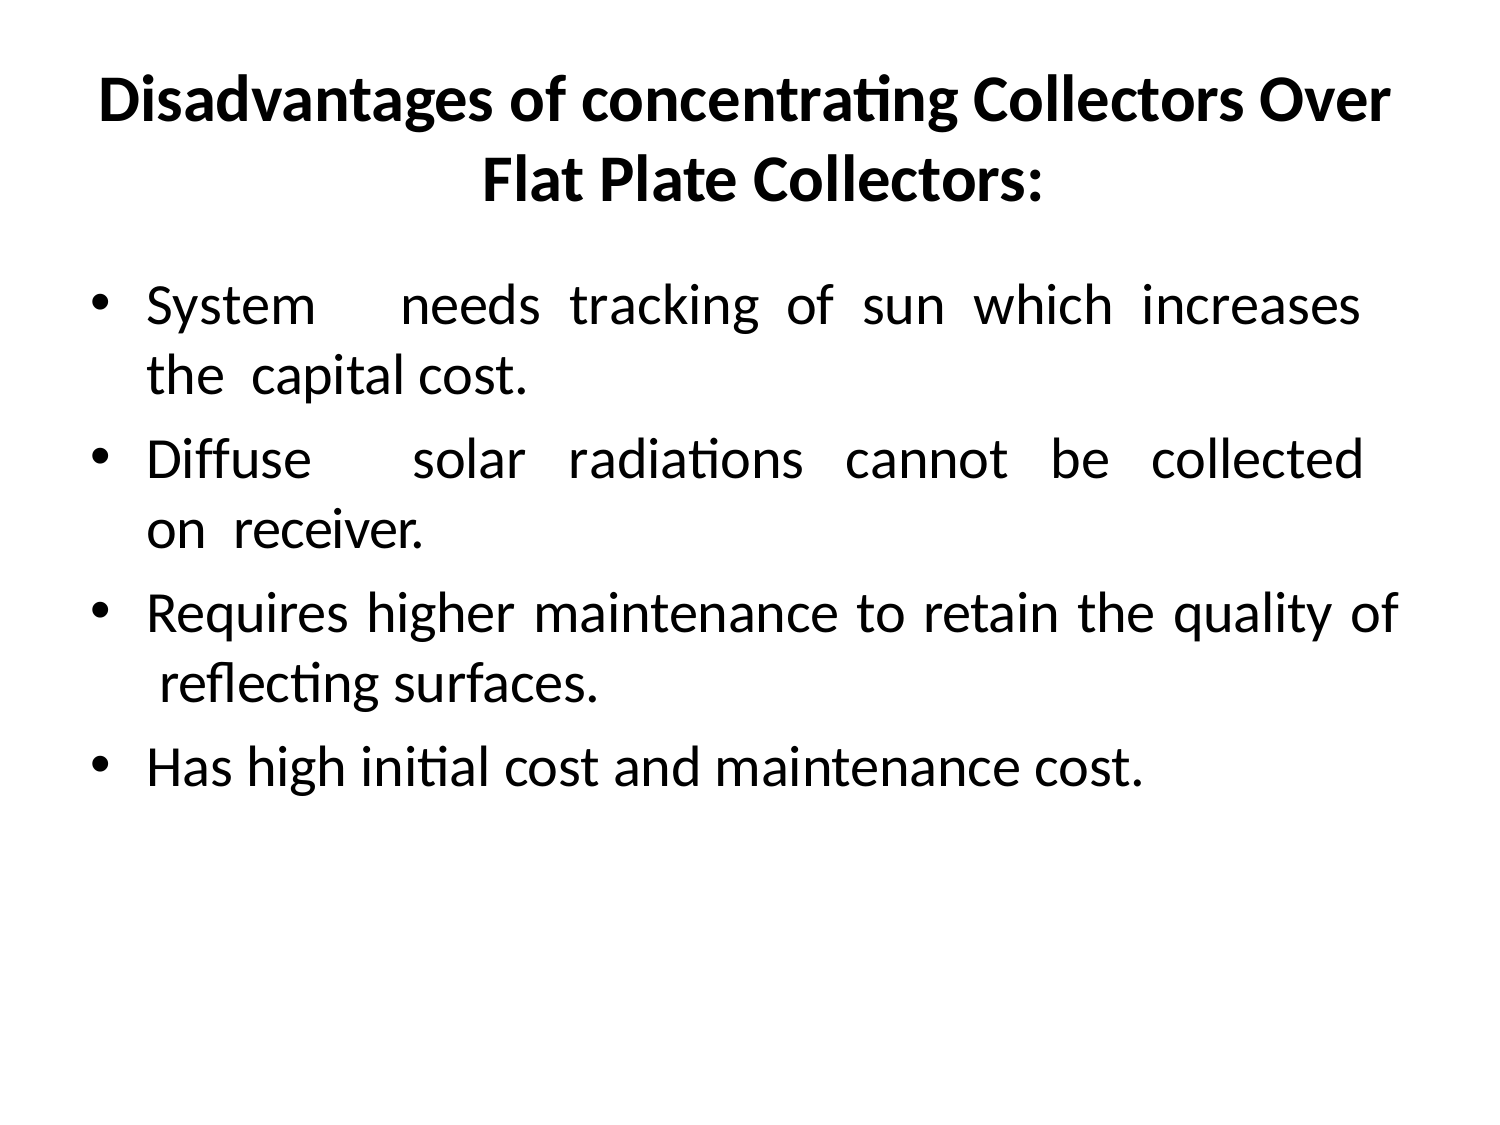

# Disadvantages of concentrating Collectors Over  Flat Plate Collectors:
System	needs	tracking	of	sun	which	increases	the  capital cost.
Diffuse	solar	radiations	cannot	be	collected	on  receiver.
Requires higher maintenance to retain the quality of  reflecting surfaces.
Has high initial cost and maintenance cost.